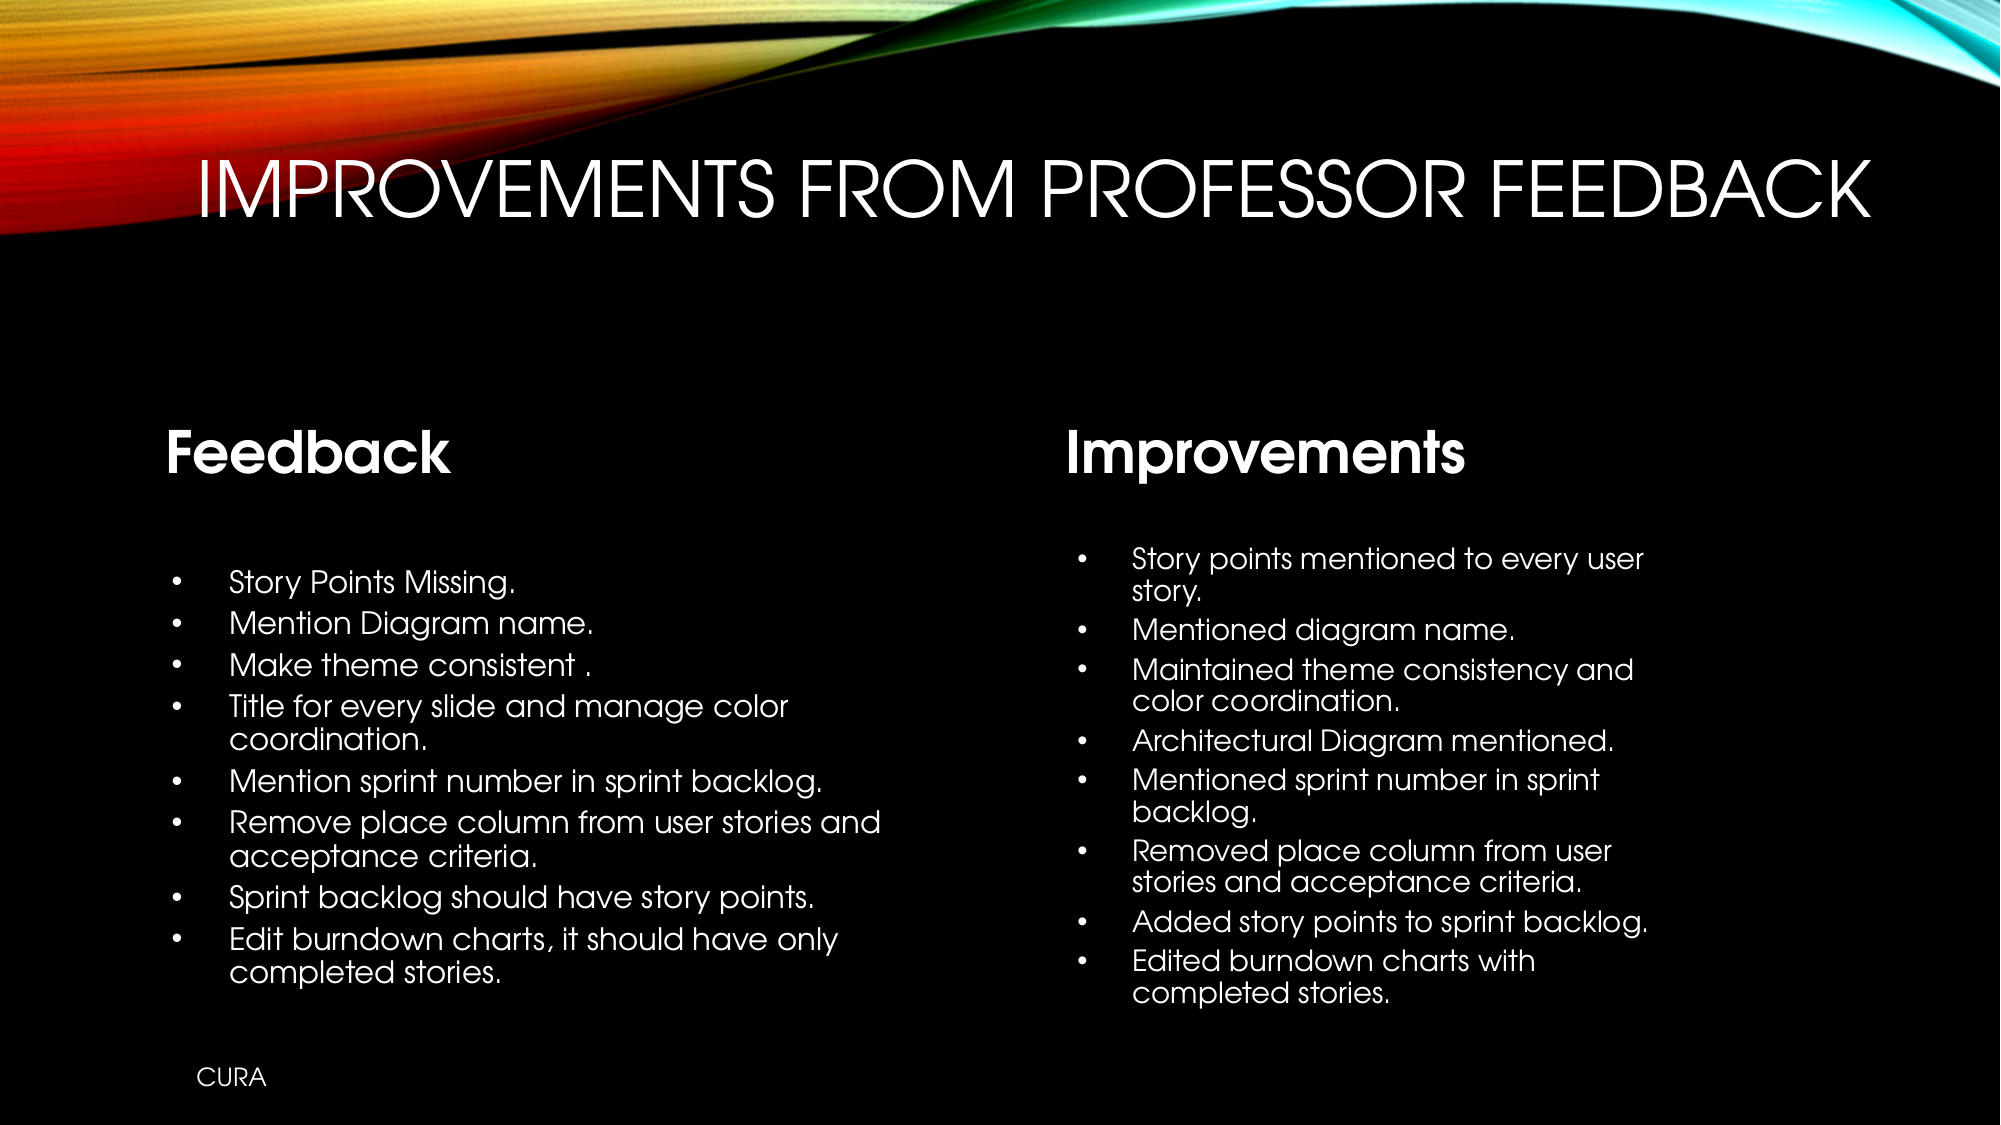

# Improvements FROM PROFESSOR FEEDBACK

Feedback
Improvements
Story points mentioned to every user story.
Mentioned diagram name.
Maintained theme consistency and color coordination.
Architectural Diagram mentioned.
Mentioned sprint number in sprint backlog.
Removed place column from user stories and acceptance criteria.
Added story points to sprint backlog.
Edited burndown charts with completed stories.

Story Points Missing.
Mention Diagram name.
Make theme consistent .
Title for every slide and manage color coordination.
Mention sprint number in sprint backlog.
Remove place column from user stories and acceptance criteria.
Sprint backlog should have story points.
Edit burndown charts, it should have only completed stories.

                                                                                                                     CURA